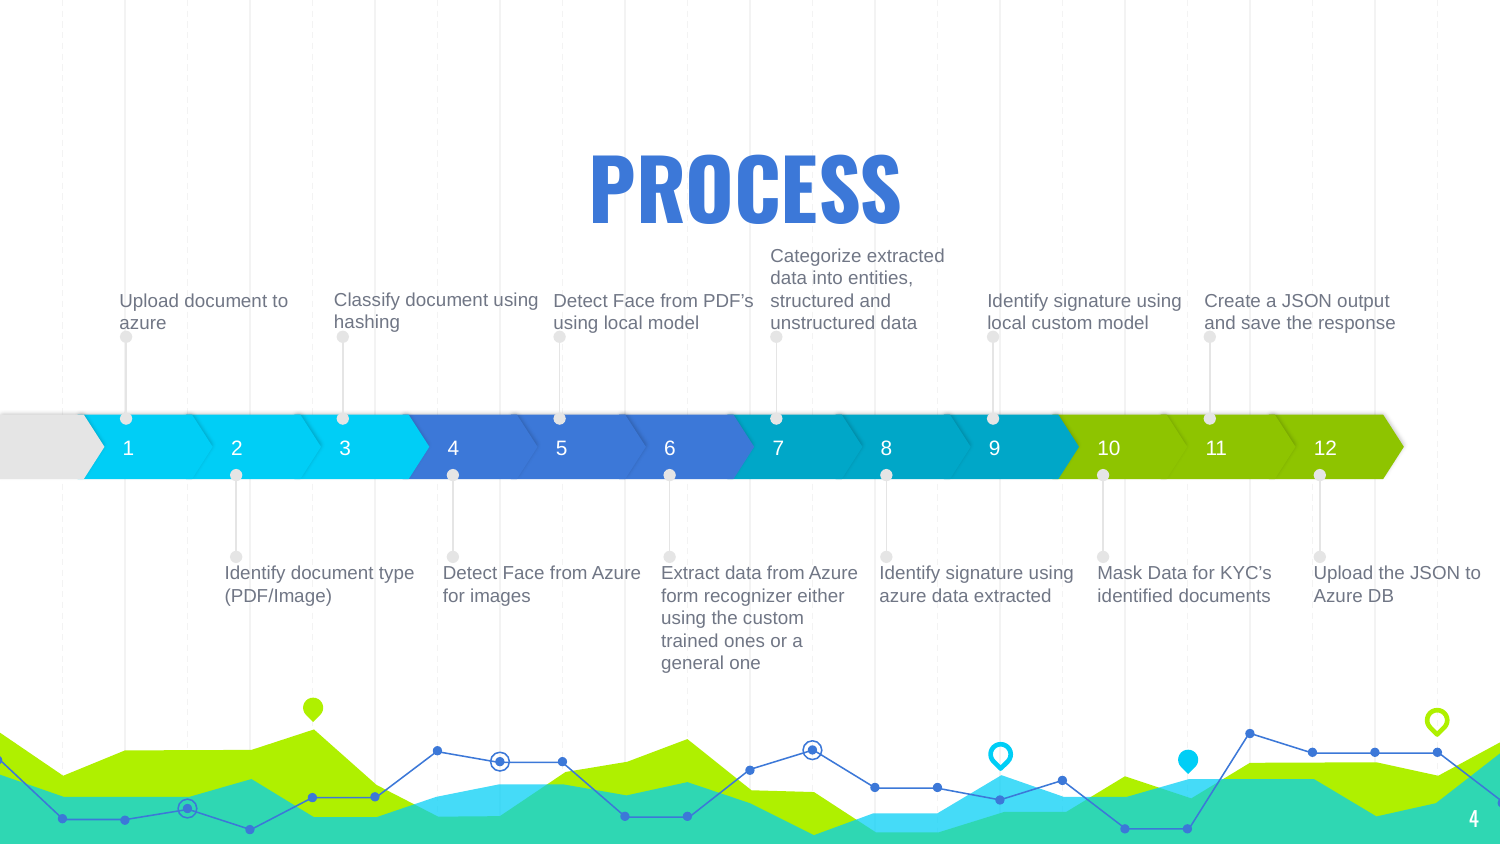

# PROCESS
Upload document to azure
Detect Face from PDF’s using local model
Categorize extracted data into entities, structured and unstructured data
Identify signature using local custom model
Create a JSON output and save the response
Classify document using hashing

1
2
3
4
5
6
7
8
9
10
11
12
Identify document type (PDF/Image)
Detect Face from Azure for images
Extract data from Azure form recognizer either using the custom trained ones or a general one
Identify signature using azure data extracted
Mask Data for KYC’s identified documents
Upload the JSON to Azure DB
4